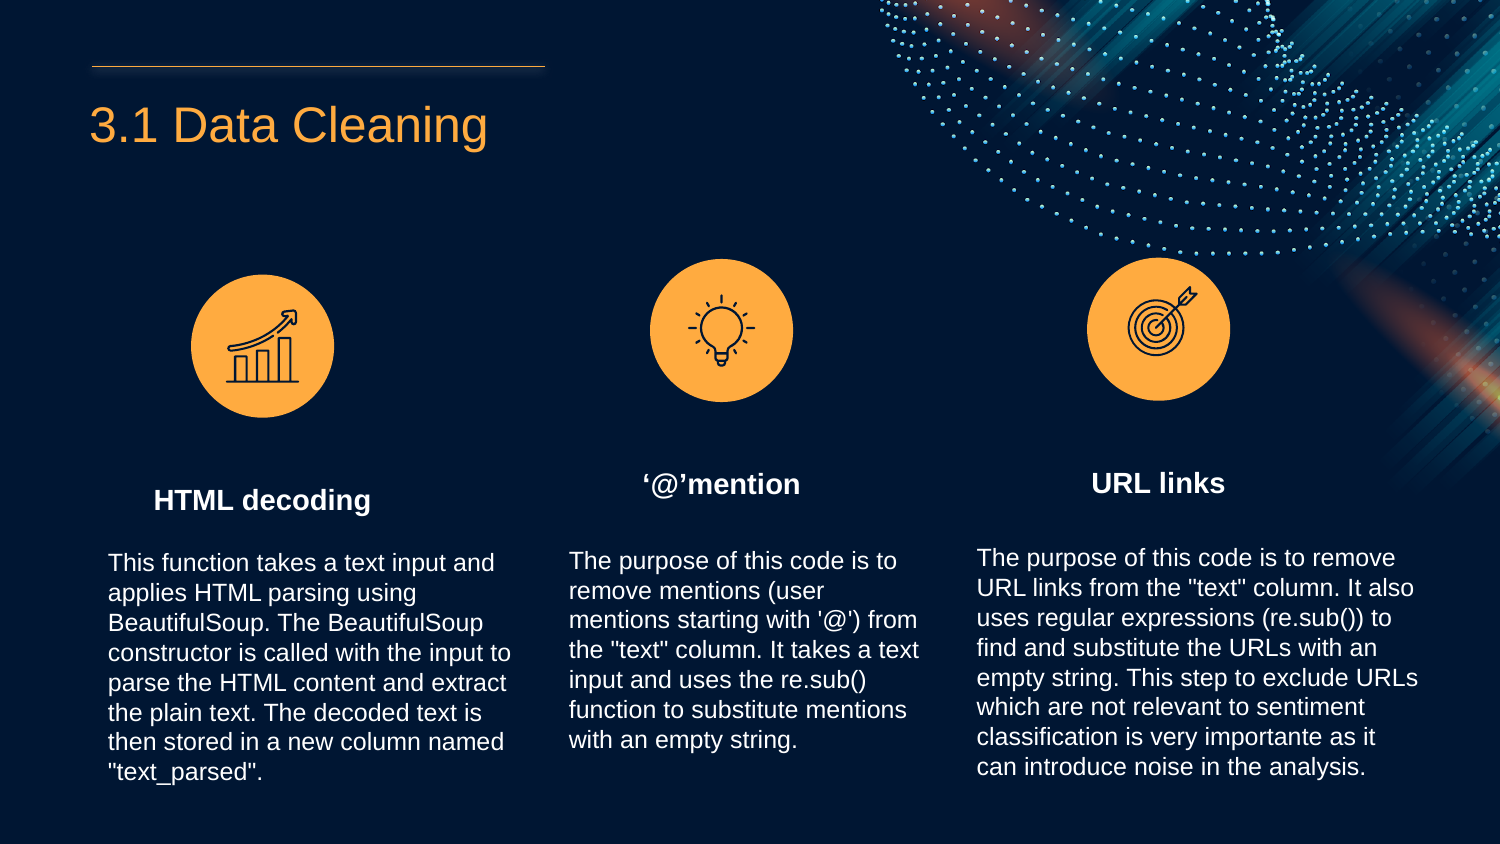

# 3.1 Data Cleaning

URL links
‘@’mention
HTML decoding
The purpose of this code is to remove URL links from the "text" column. It also uses regular expressions (re.sub()) to find and substitute the URLs with an empty string. This step to exclude URLs which are not relevant to sentiment classification is very importante as it  can introduce noise in the analysis.
The purpose of this code is to remove mentions (user mentions starting with '@') from the "text" column. It takes a text input and uses the re.sub() function to substitute mentions with an empty string.
This function takes a text input and applies HTML parsing using BeautifulSoup. The BeautifulSoup constructor is called with the input to parse the HTML content and extract the plain text. The decoded text is then stored in a new column named "text_parsed".